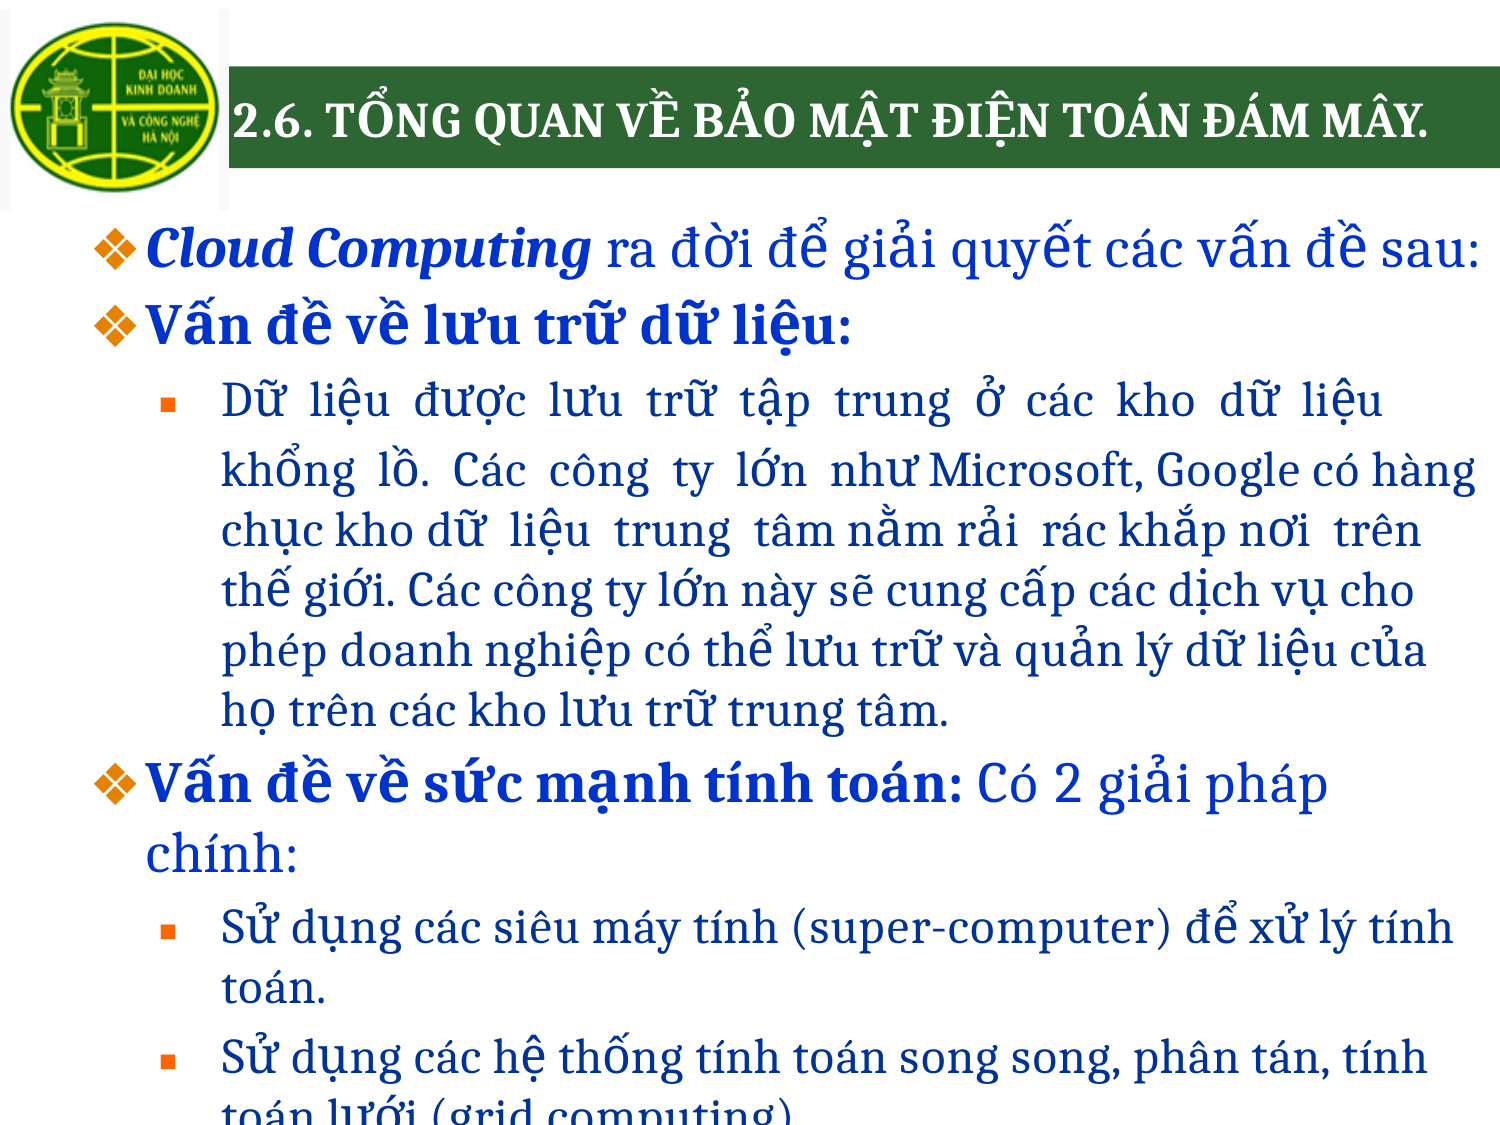

# 2.6. TỔNG QUAN VỀ BẢO MẬT ĐIỆN TOÁN ĐÁM MÂY.
Cloud Computing ra đời để giải quyết các vấn đề sau:
Vấn đề về lưu trữ dữ liệu:
Dữ  liệu  được  lưu  trữ  tập  trung  ở  các  kho  dữ  liệu
	khổng  lồ.  Các  công  ty  lớn  như Microsoft, Google có hàng chục kho dữ  liệu  trung  tâm nằm rải  rác khắp nơi  trên  thế giới. Các công ty lớn này sẽ cung cấp các dịch vụ cho phép doanh nghiệp có thể lưu trữ và quản lý dữ liệu của họ trên các kho lưu trữ trung tâm.
Vấn đề về sức mạnh tính toán: Có 2 giải pháp chính:
Sử dụng các siêu máy tính (super-computer) để xử lý tính toán.
Sử dụng các hệ thống tính toán song song, phân tán, tính toán lưới (grid computing).